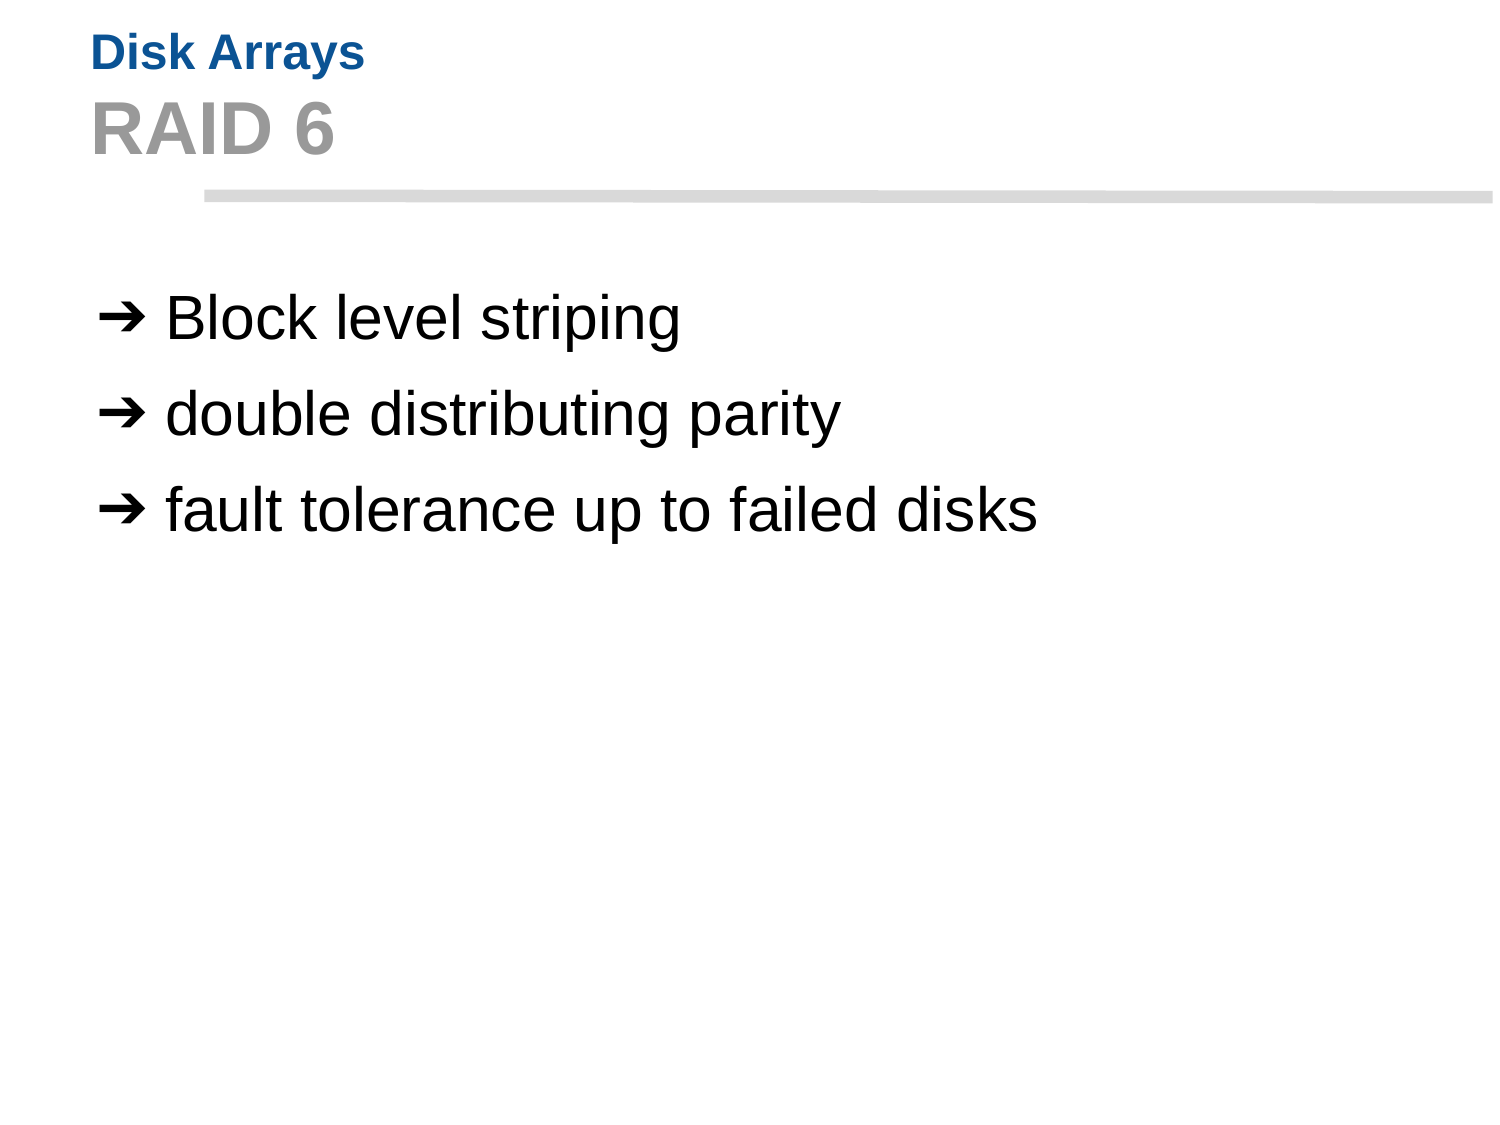

# Disk Arrays RAID 6
Block level striping
double distributing parity
fault tolerance up to failed disks